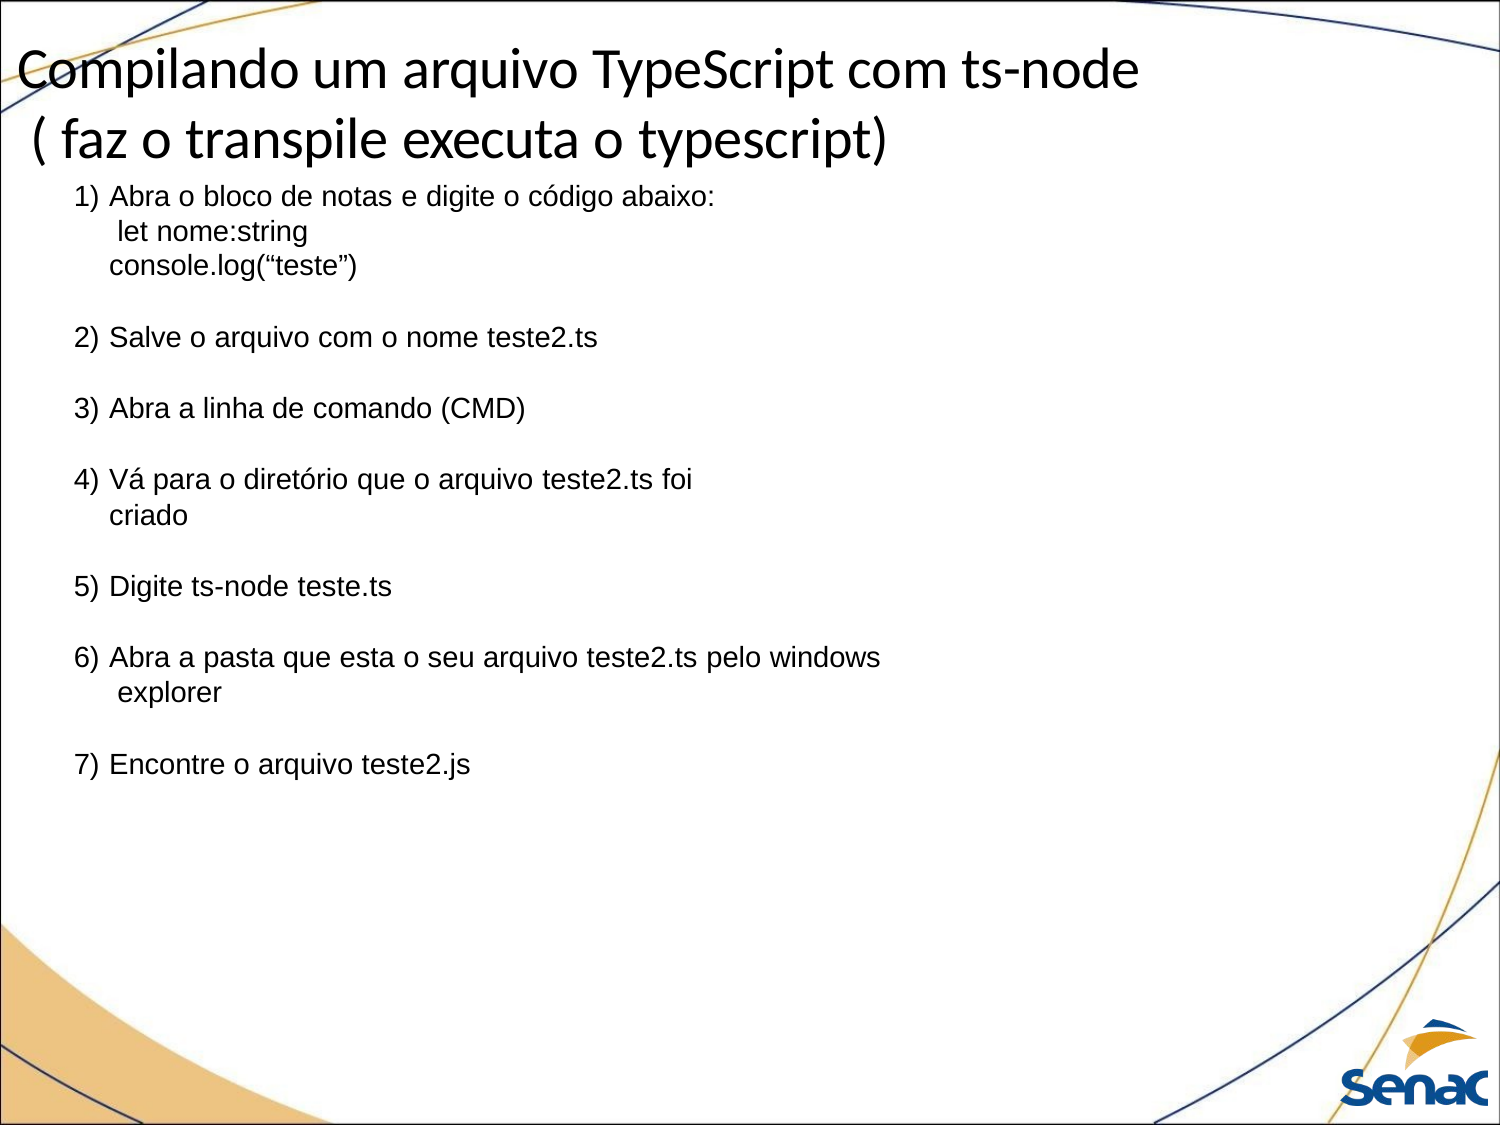

# Compilando um arquivo TypeScript com ts-node  ( faz o transpile executa o typescript)
Abra o bloco de notas e digite o código abaixo:  let nome:string
console.log(“teste”)

Salve o arquivo com o nome teste2.ts

Abra a linha de comando (CMD)

Vá para o diretório que o arquivo teste2.ts foi criado

Digite ts-node teste.ts

Abra a pasta que esta o seu arquivo teste2.ts pelo windows  explorer

Encontre o arquivo teste2.js